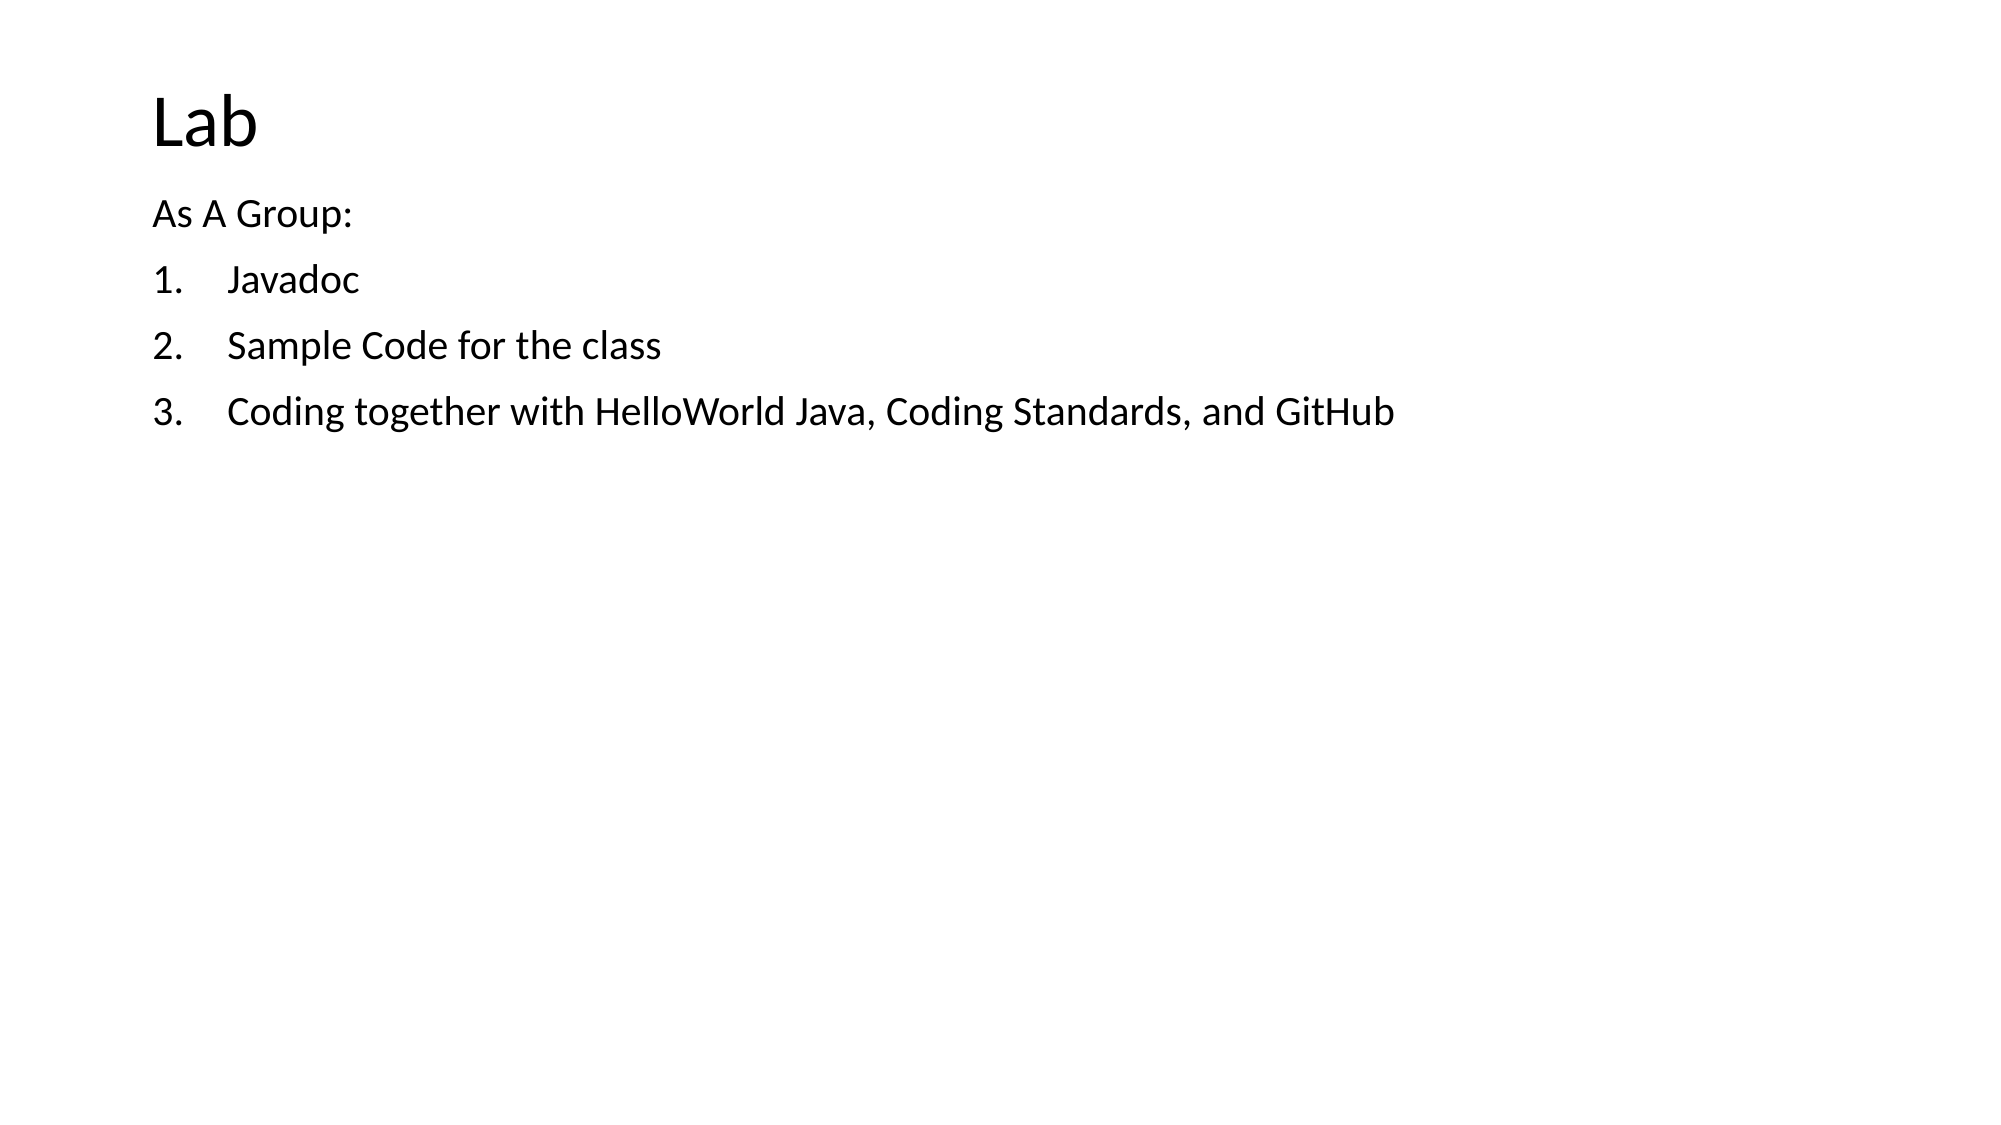

# Lab
As A Group:
Javadoc
Sample Code for the class
Coding together with HelloWorld Java, Coding Standards, and GitHub